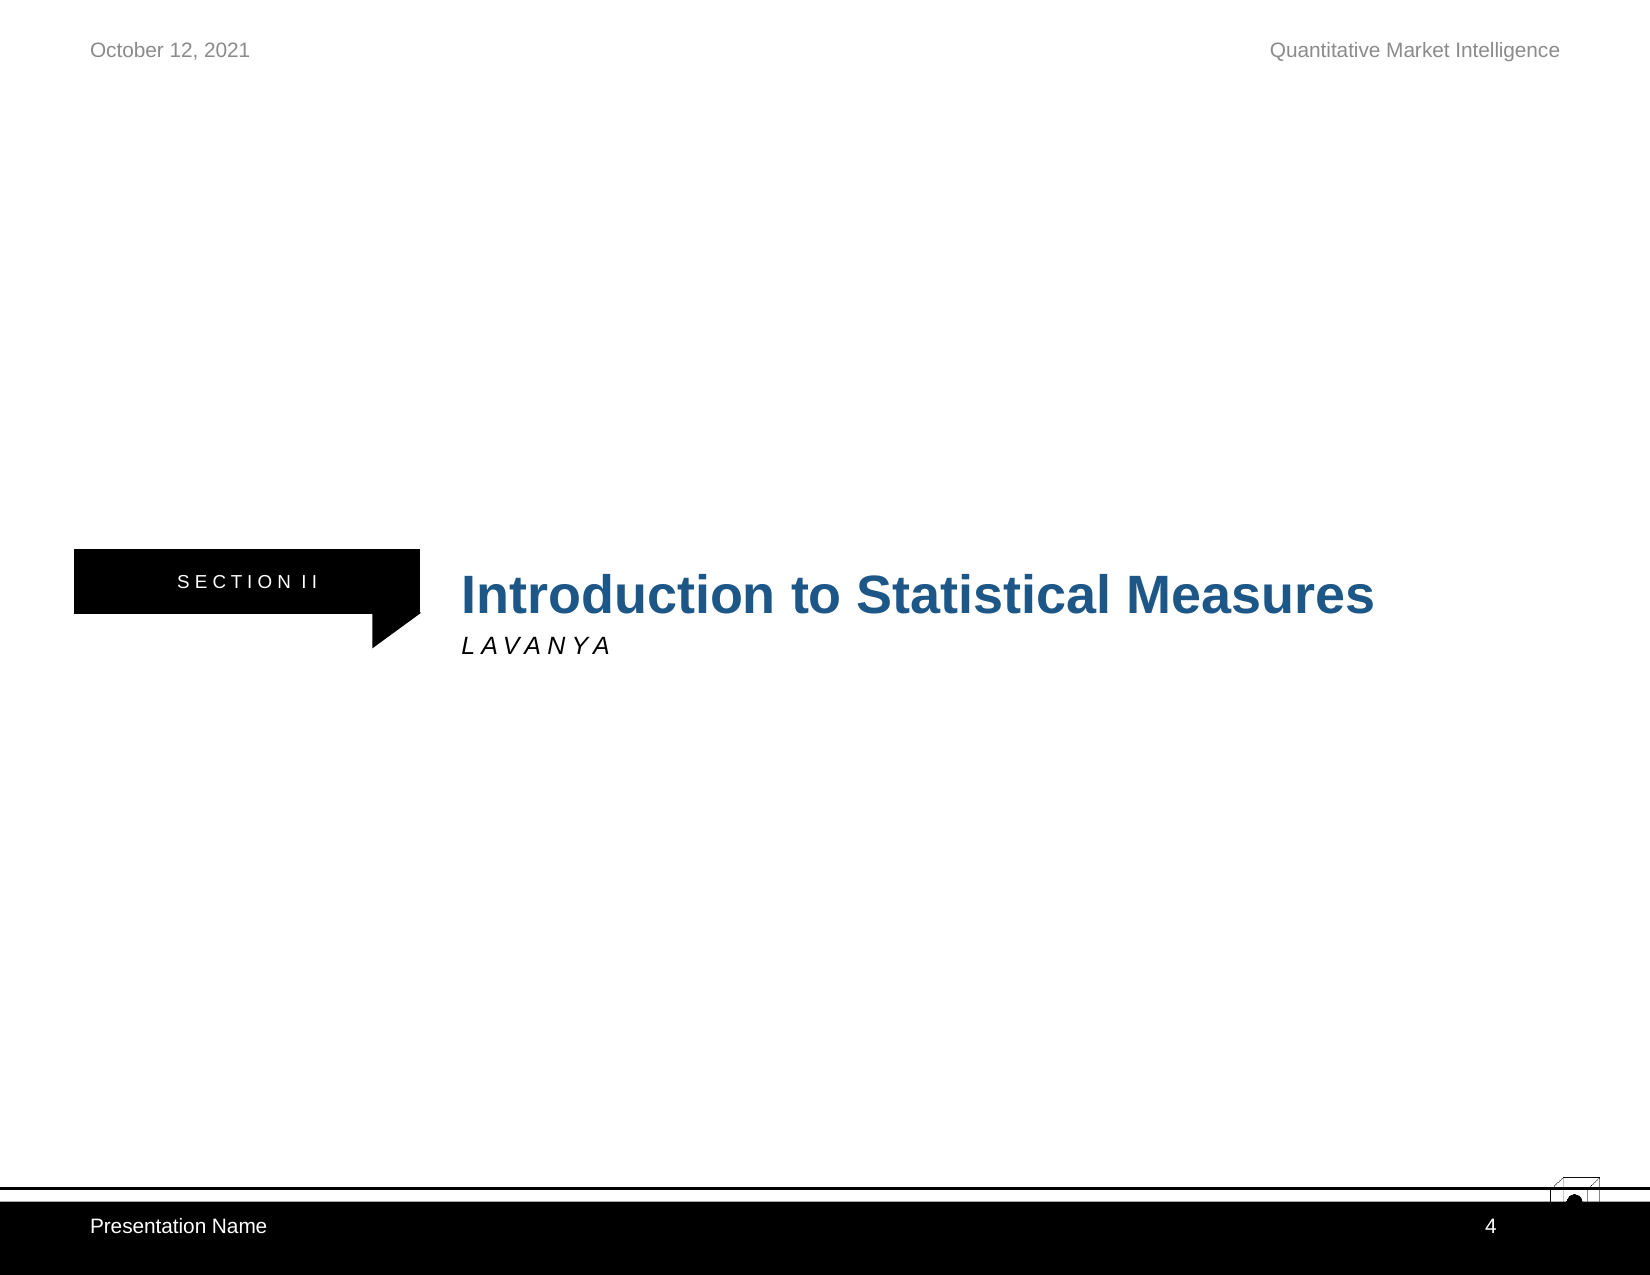

October 12, 2021
# Introduction to Statistical Measures
S E C T I O N  I I
LAVANYA
4